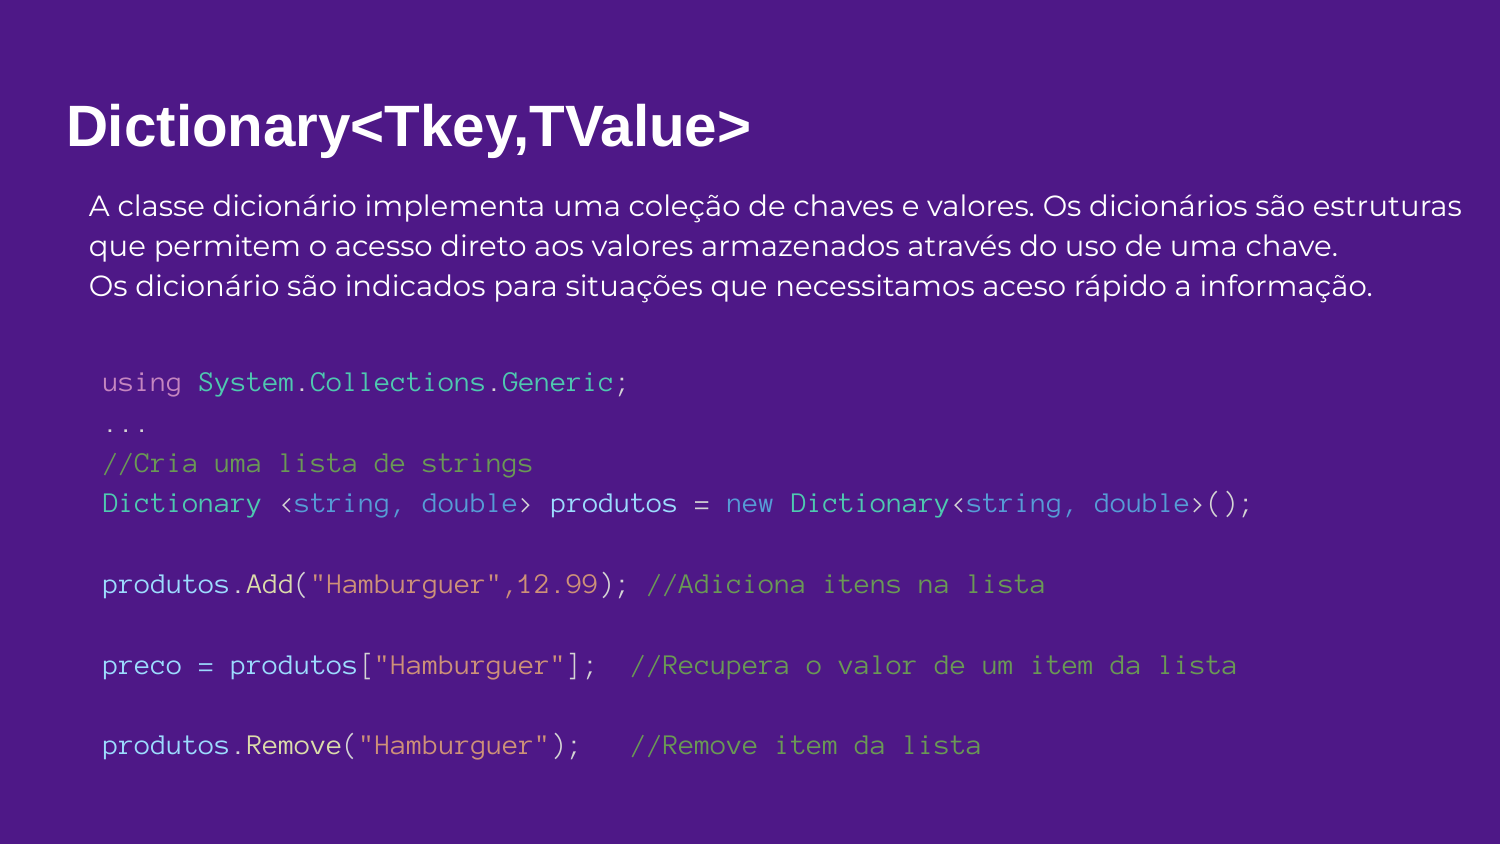

# Dictionary<Tkey,TValue>
A classe dicionário implementa uma coleção de chaves e valores. Os dicionários são estruturas que permitem o acesso direto aos valores armazenados através do uso de uma chave.
Os dicionário são indicados para situações que necessitamos aceso rápido a informação.
using System.Collections.Generic;
...
//Cria uma lista de strings
Dictionary <string, double> produtos = new Dictionary<string, double>();

produtos.Add("Hamburguer",12.99); //Adiciona itens na lista

preco = produtos["Hamburguer"];  //Recupera o valor de um item da lista

produtos.Remove("Hamburguer");   //Remove item da lista